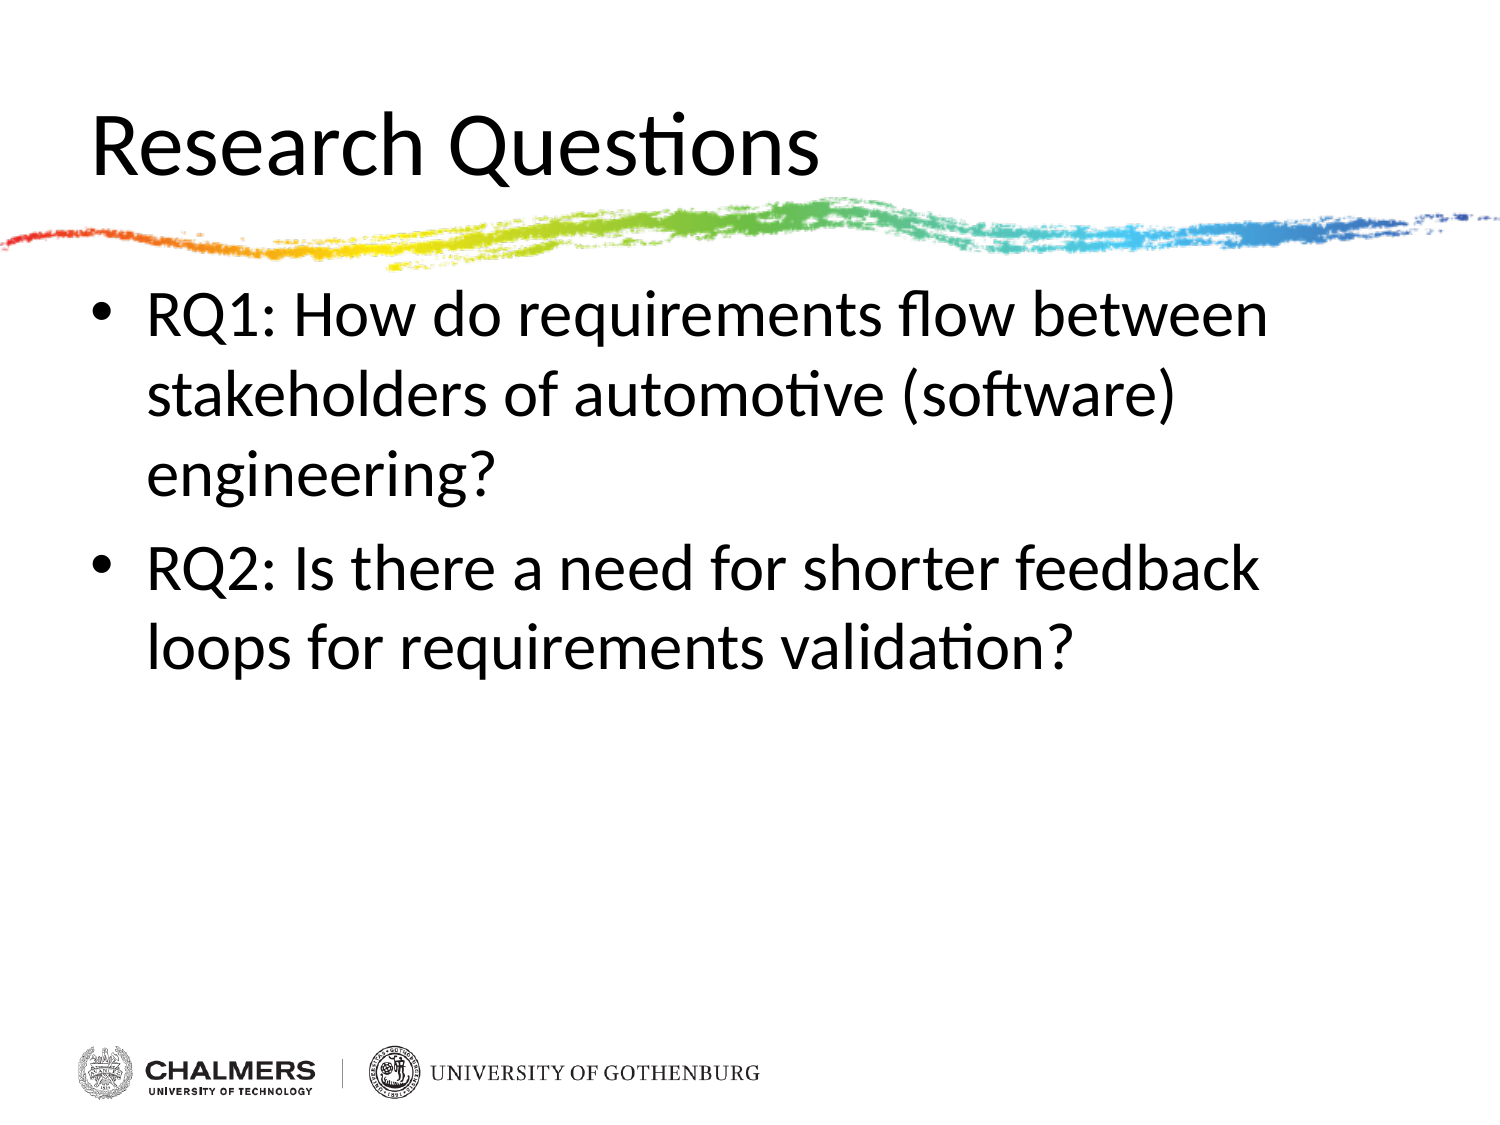

# Research Questions
RQ1: How do requirements flow between stakeholders of automotive (software) engineering?
RQ2: Is there a need for shorter feedback loops for requirements validation?